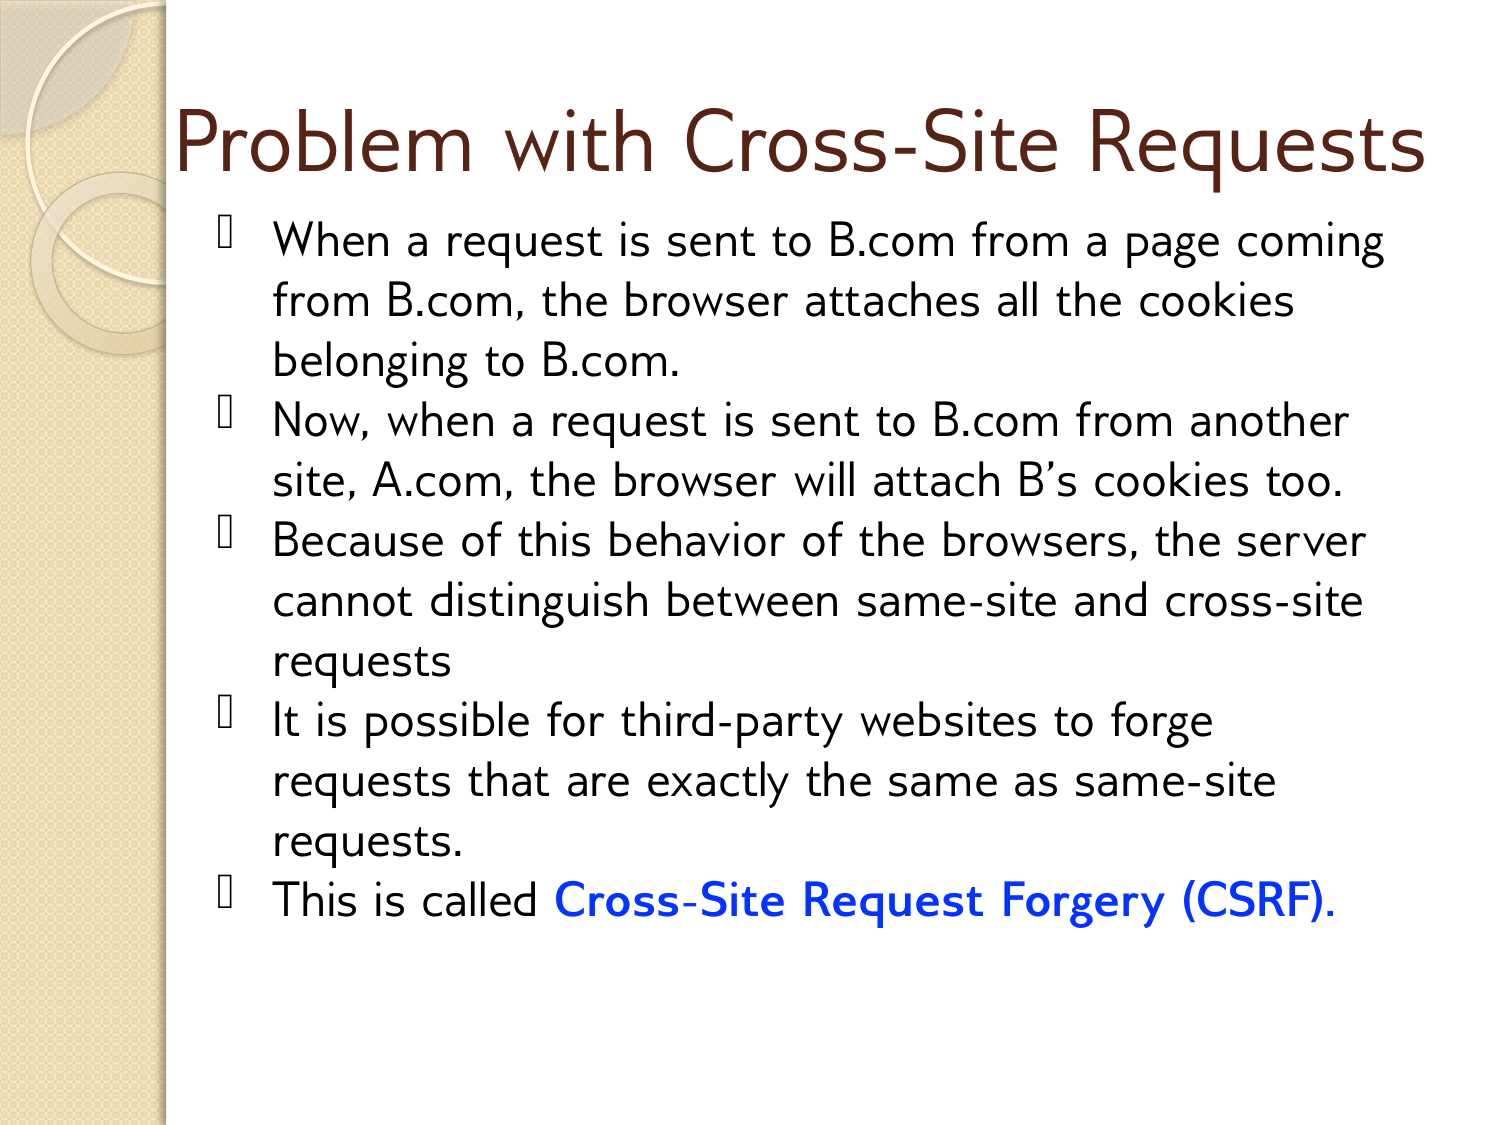

# Problem with Cross-Site Requests

When a request is sent to B.com from a page coming from B.com, the browser attaches all the cookies belonging to B.com.
Now, when a request is sent to B.com from another site, A.com, the browser will attach B’s cookies too.
Because of this behavior of the browsers, the server cannot distinguish between same-site and cross-site requests
It is possible for third-party websites to forge requests that are exactly the same as same-site requests.
This is called Cross-Site Request Forgery (CSRF).